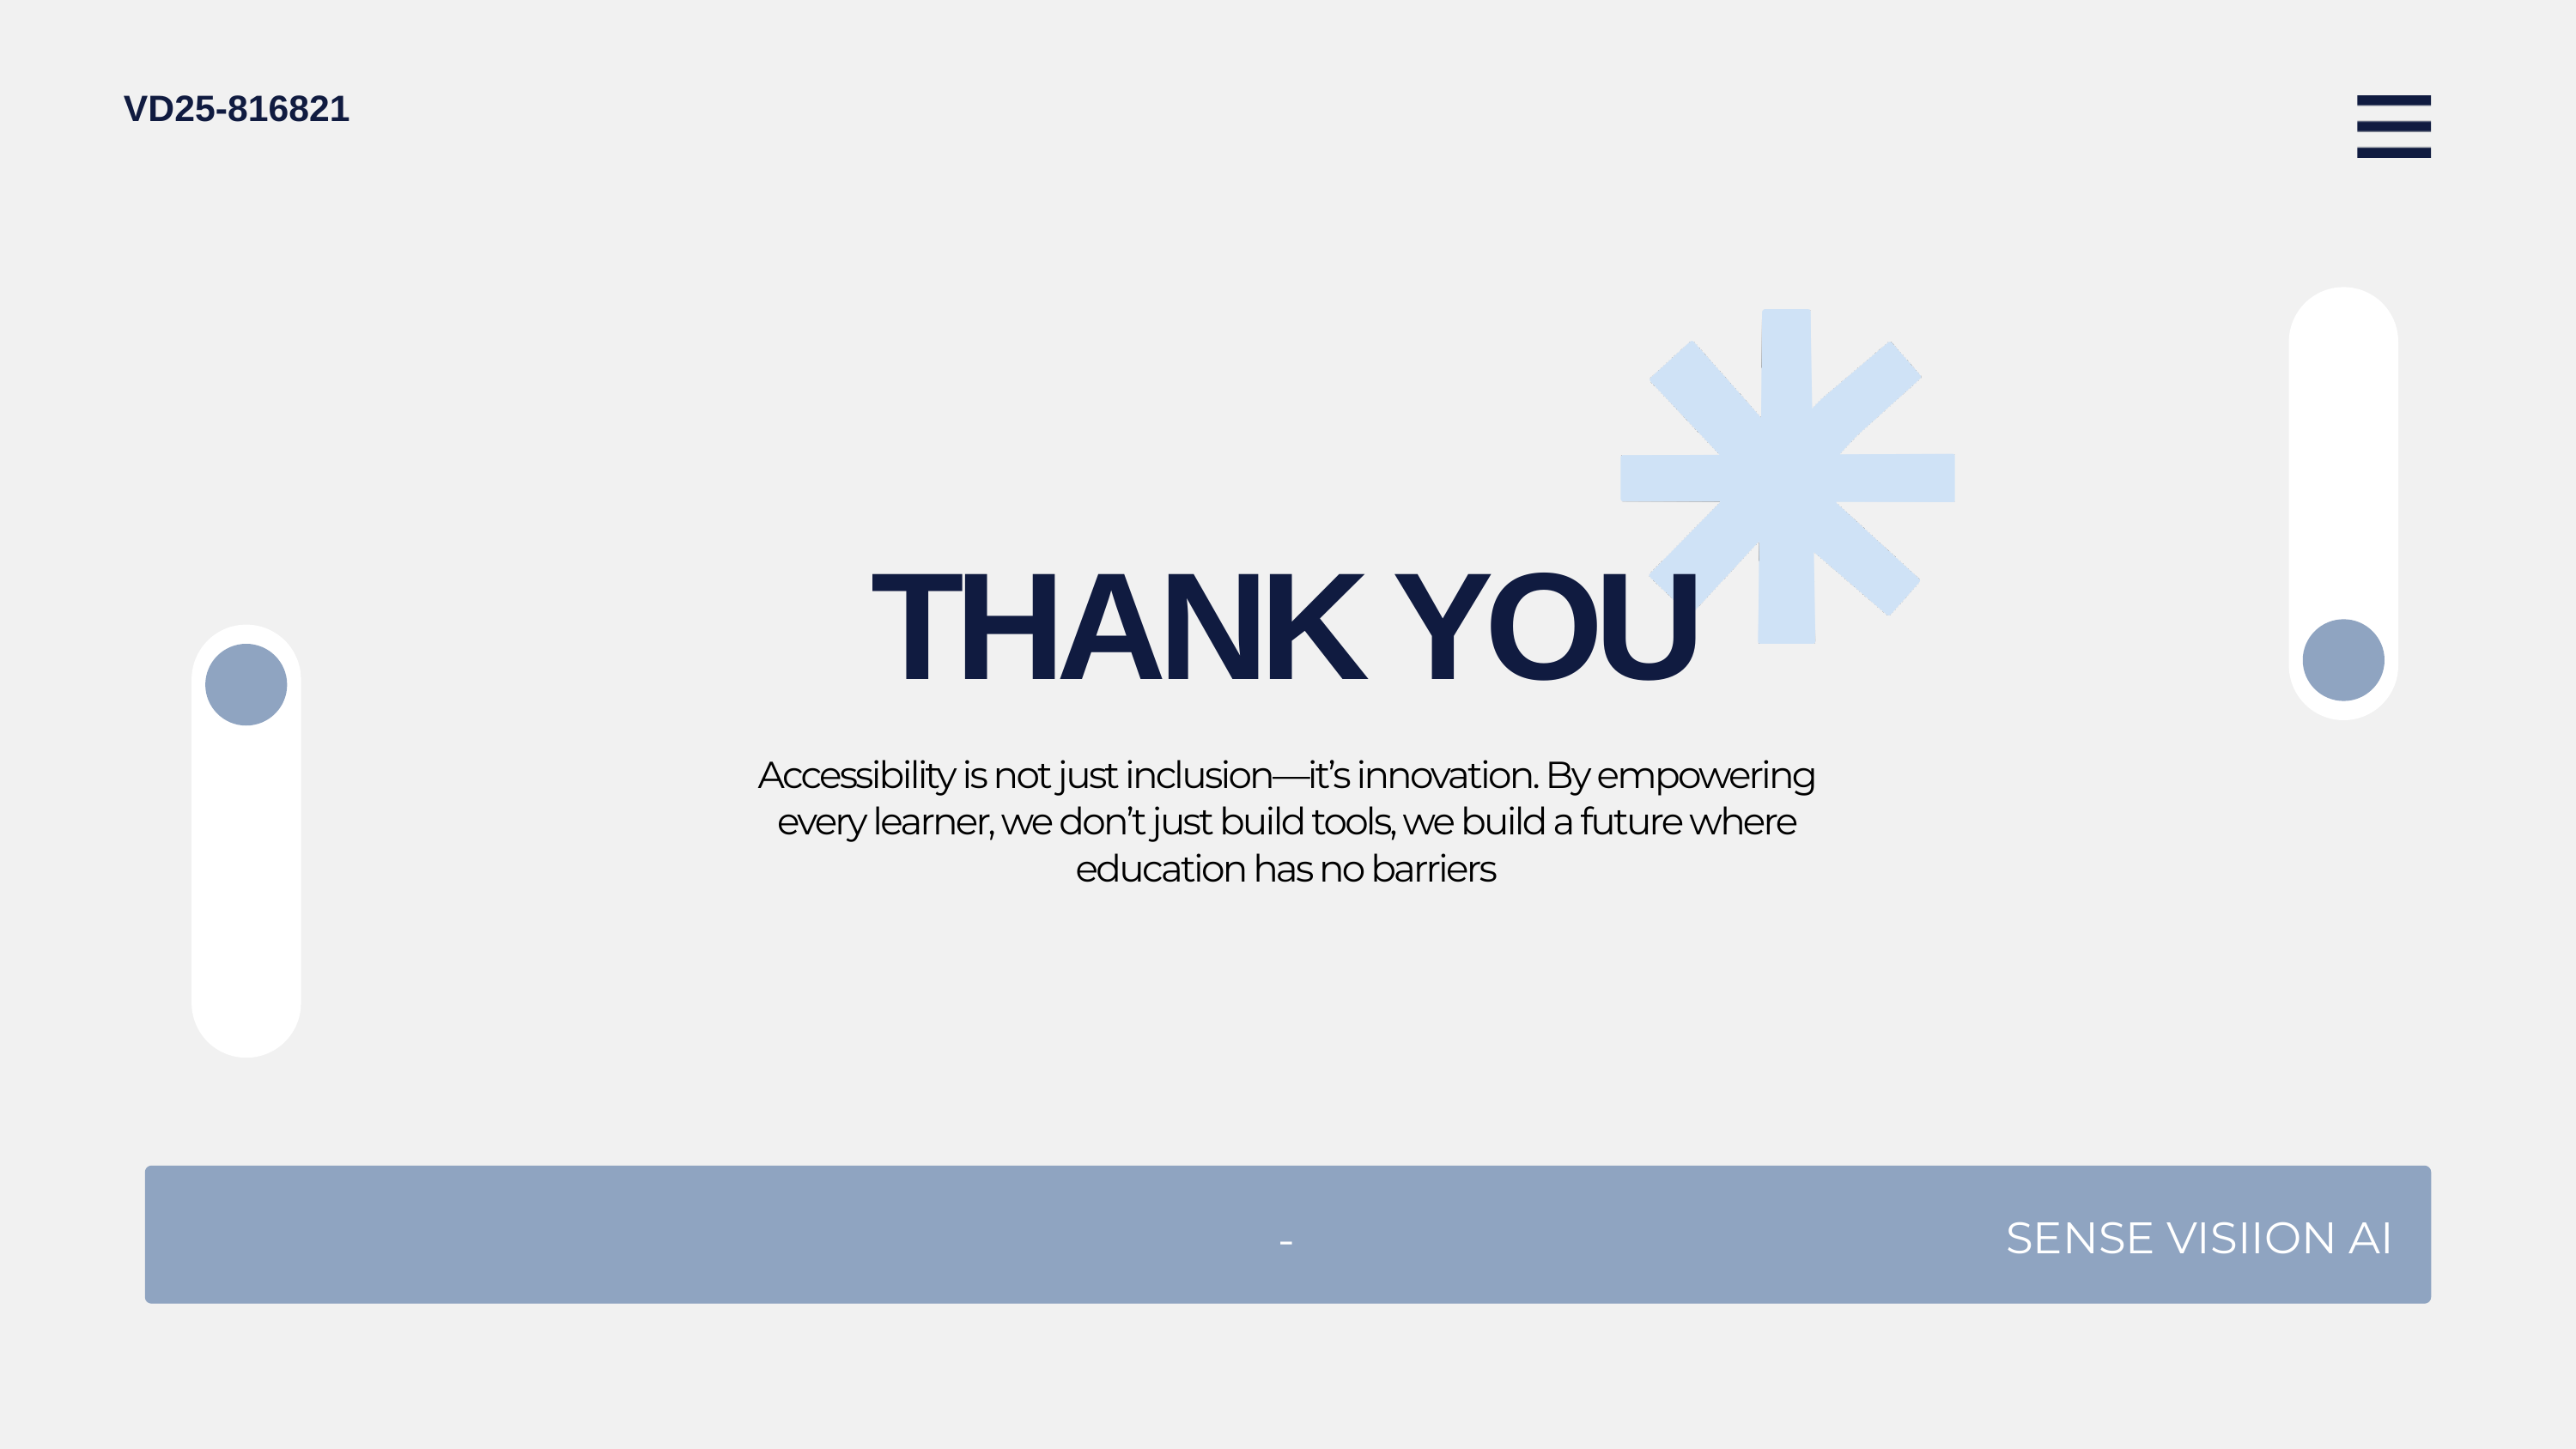

VD25-816821

THANK YOU

Accessibility is not just inclusion—it’s innovation. By empowering every learner, we don’t just build tools, we build a future where education has no barriers

SENSE VISIION AI
-